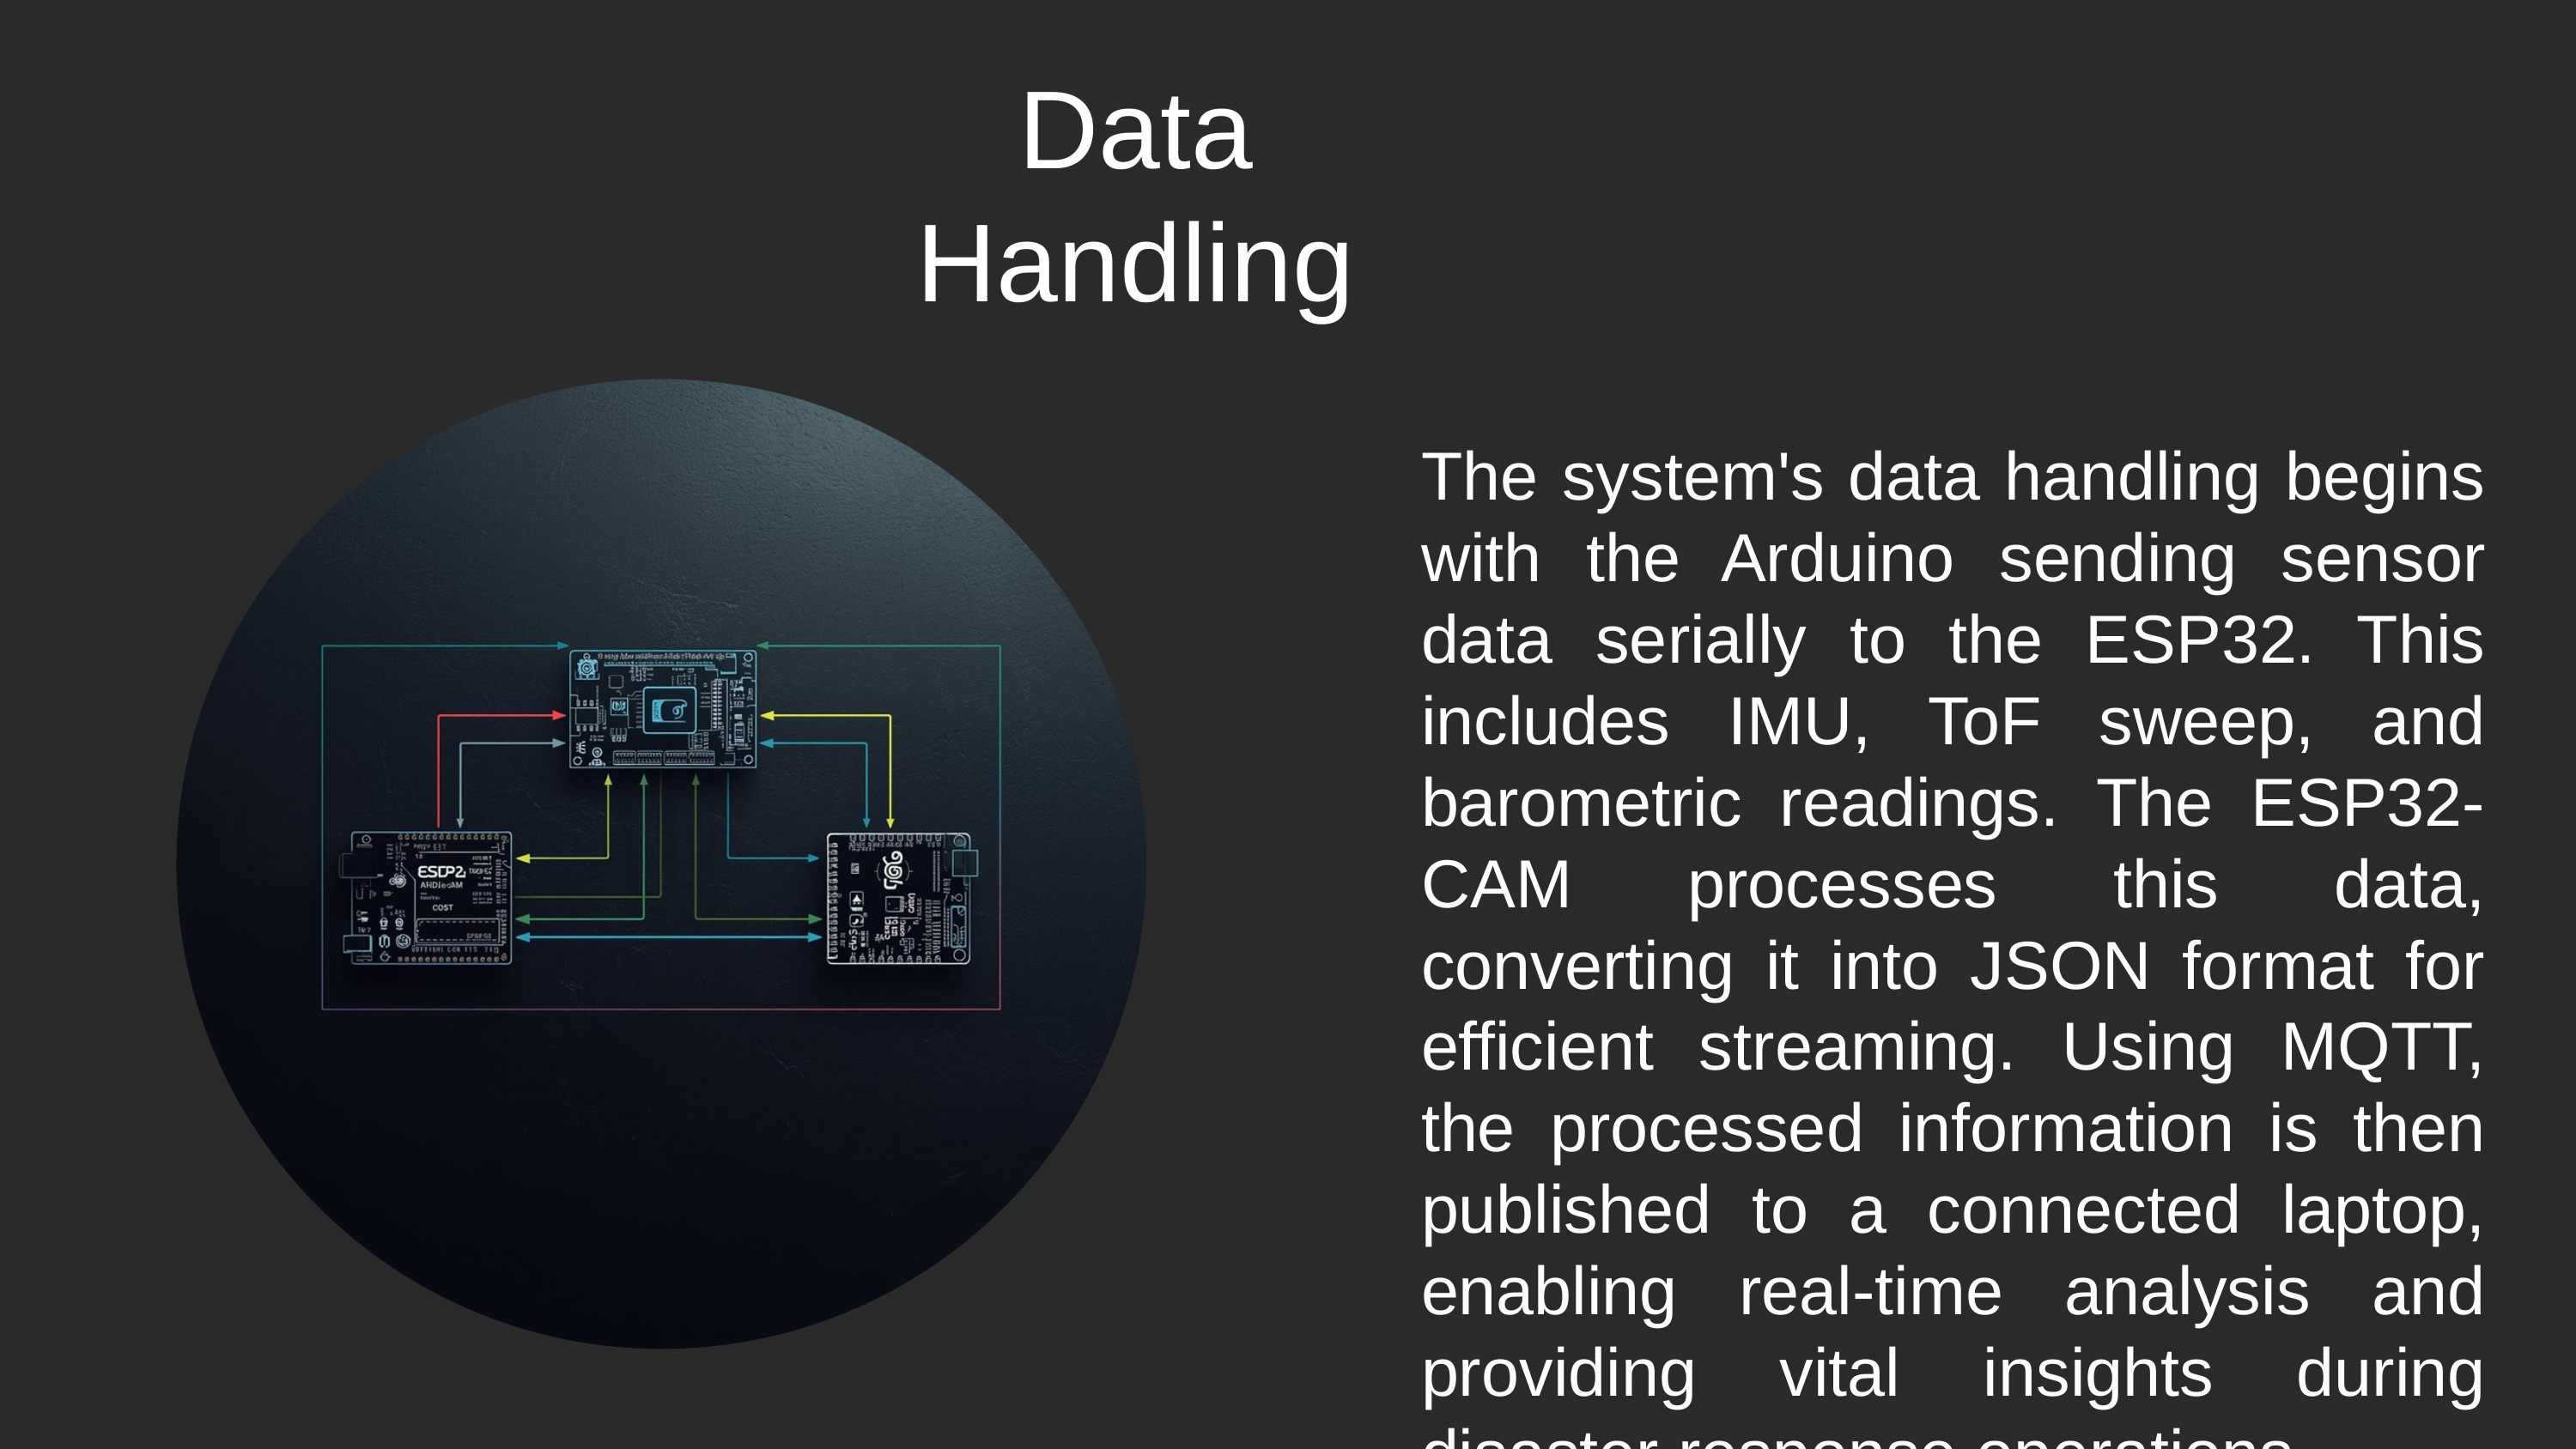

Data Handling

The system's data handling begins with the Arduino sending sensor data serially to the ESP32. This includes IMU, ToF sweep, and barometric readings. The ESP32-CAM processes this data, converting it into JSON format for efficient streaming. Using MQTT, the processed information is then published to a connected laptop, enabling real-time analysis and providing vital insights during disaster response operations.